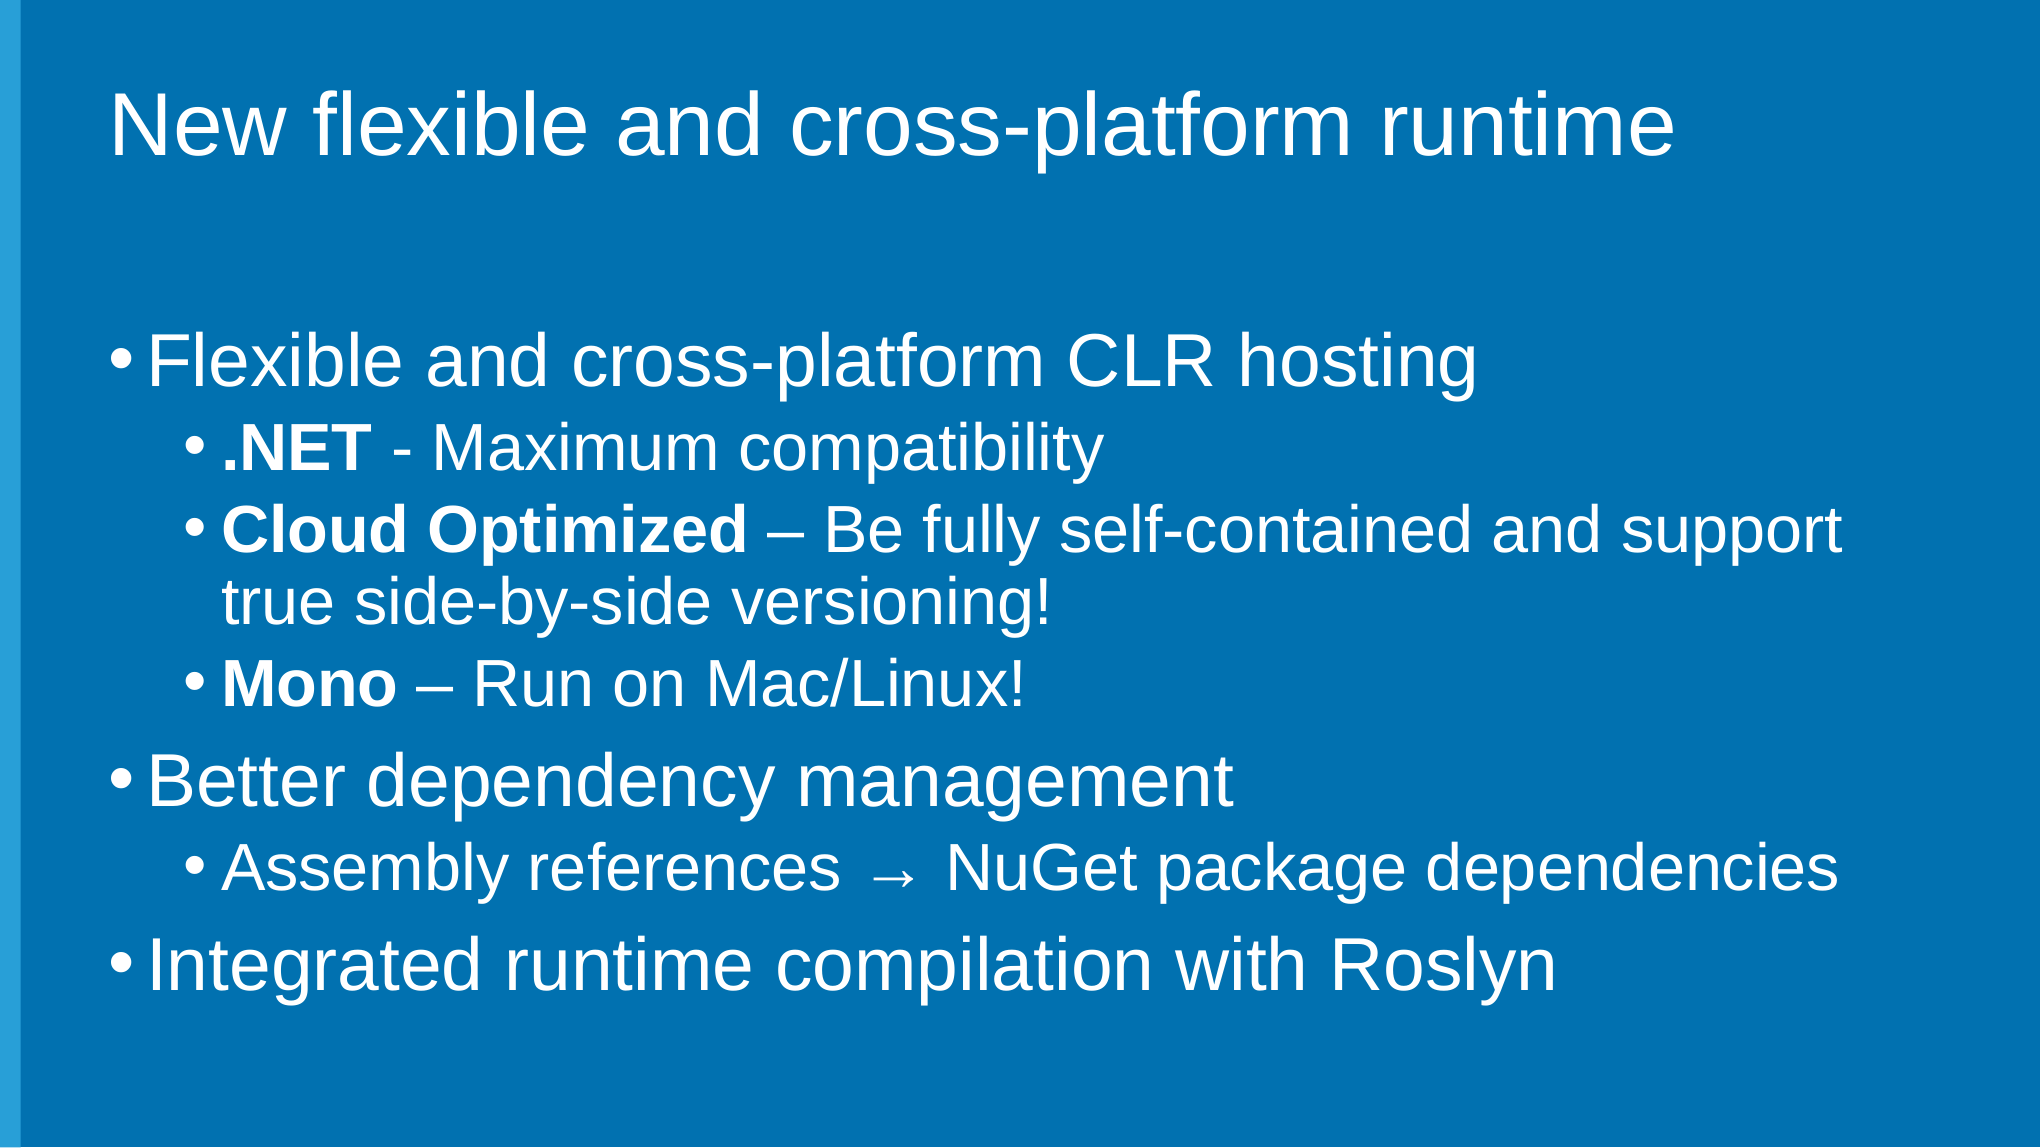

# New flexible and cross-platform runtime
Flexible and cross-platform CLR hosting
.NET - Maximum compatibility
Cloud Optimized – Be fully self-contained and support true side-by-side versioning!
Mono – Run on Mac/Linux!
Better dependency management
Assembly references → NuGet package dependencies
Integrated runtime compilation with Roslyn